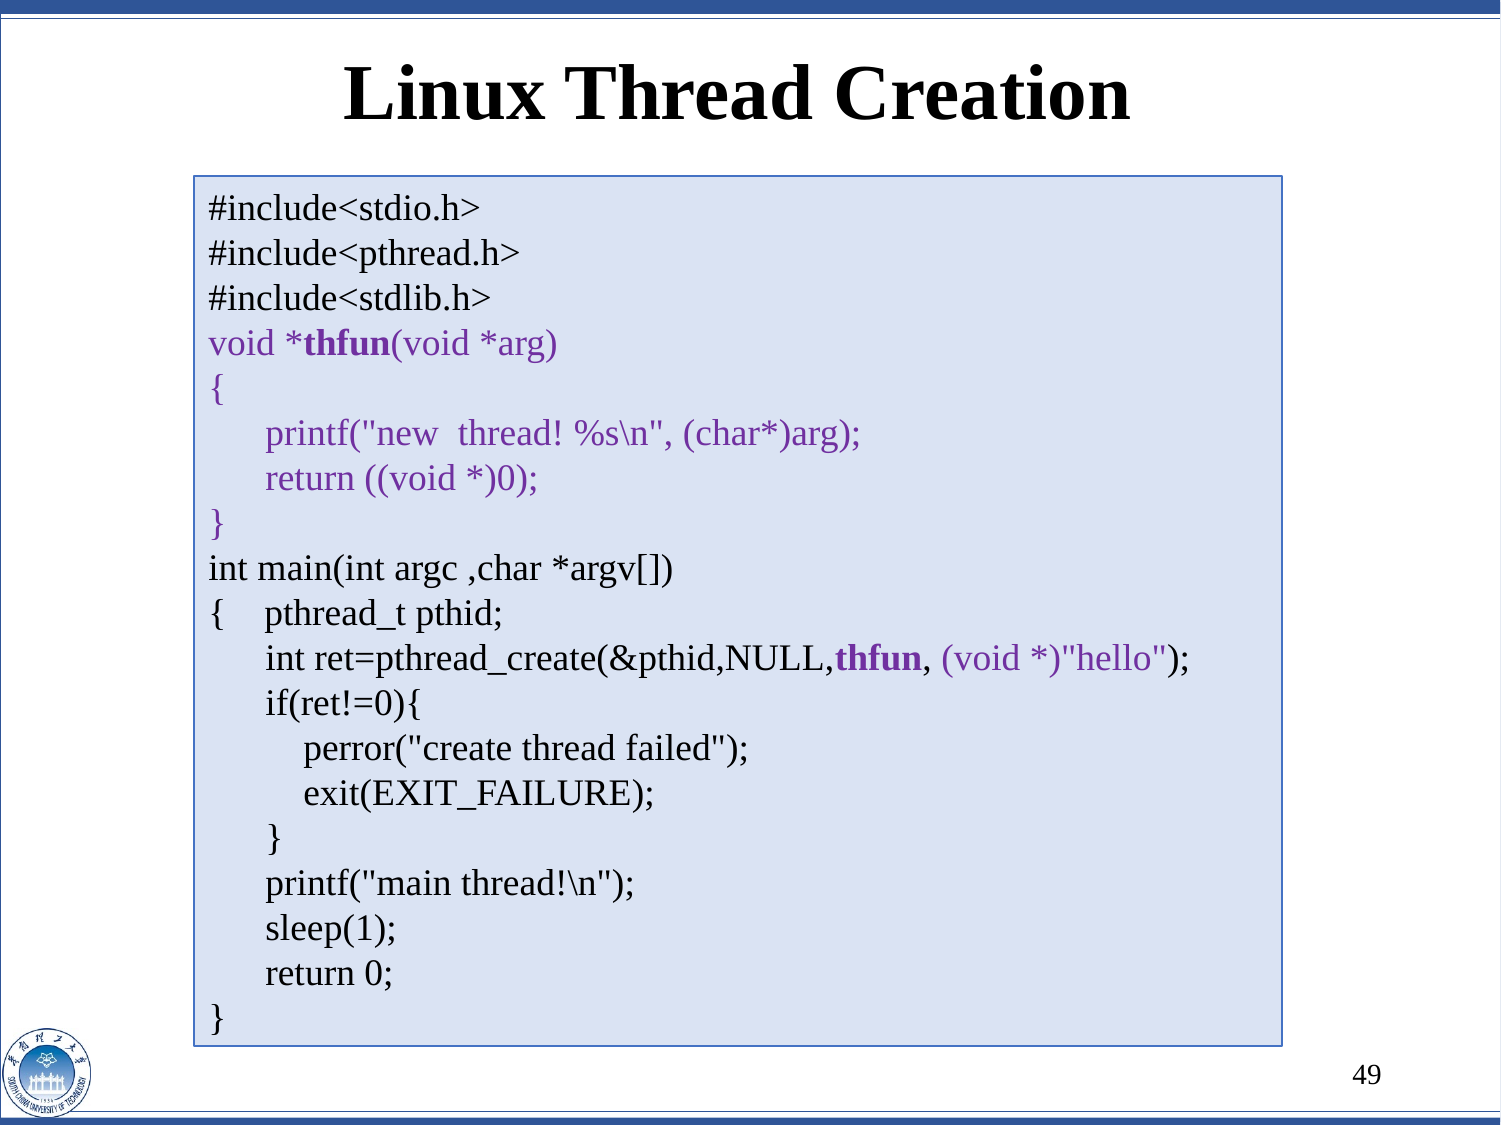

# Linux Thread Creation
#include<stdio.h>
#include<pthread.h>
#include<stdlib.h>
void *thfun(void *arg)
{
      printf("new  thread! %s\n", (char*)arg);
      return ((void *)0);
}
int main(int argc ,char *argv[])
{    pthread_t pthid;
      int ret=pthread_create(&pthid,NULL,thfun, (void *)"hello");
      if(ret!=0){
          perror("create thread failed");
          exit(EXIT_FAILURE);
      }
      printf("main thread!\n");
      sleep(1);
      return 0;
}
49